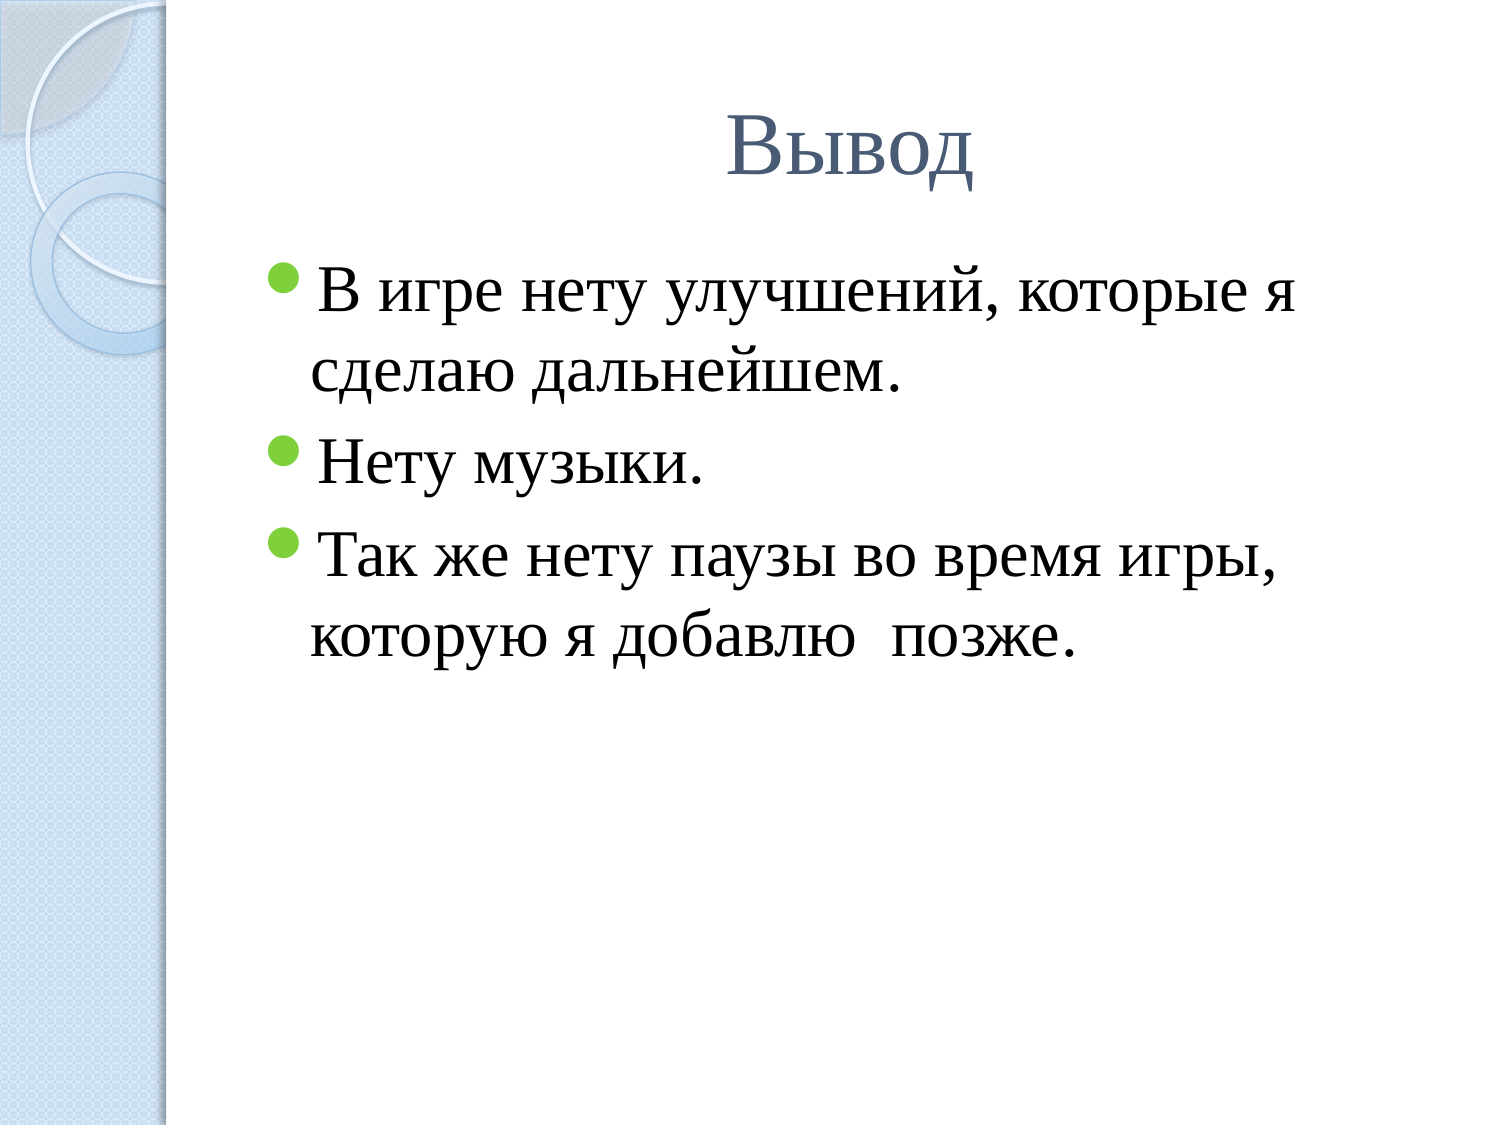

# Вывод
В игре нету улучшений, которые я сделаю дальнейшем.
Нету музыки.
Так же нету паузы во время игры, которую я добавлю  позже.